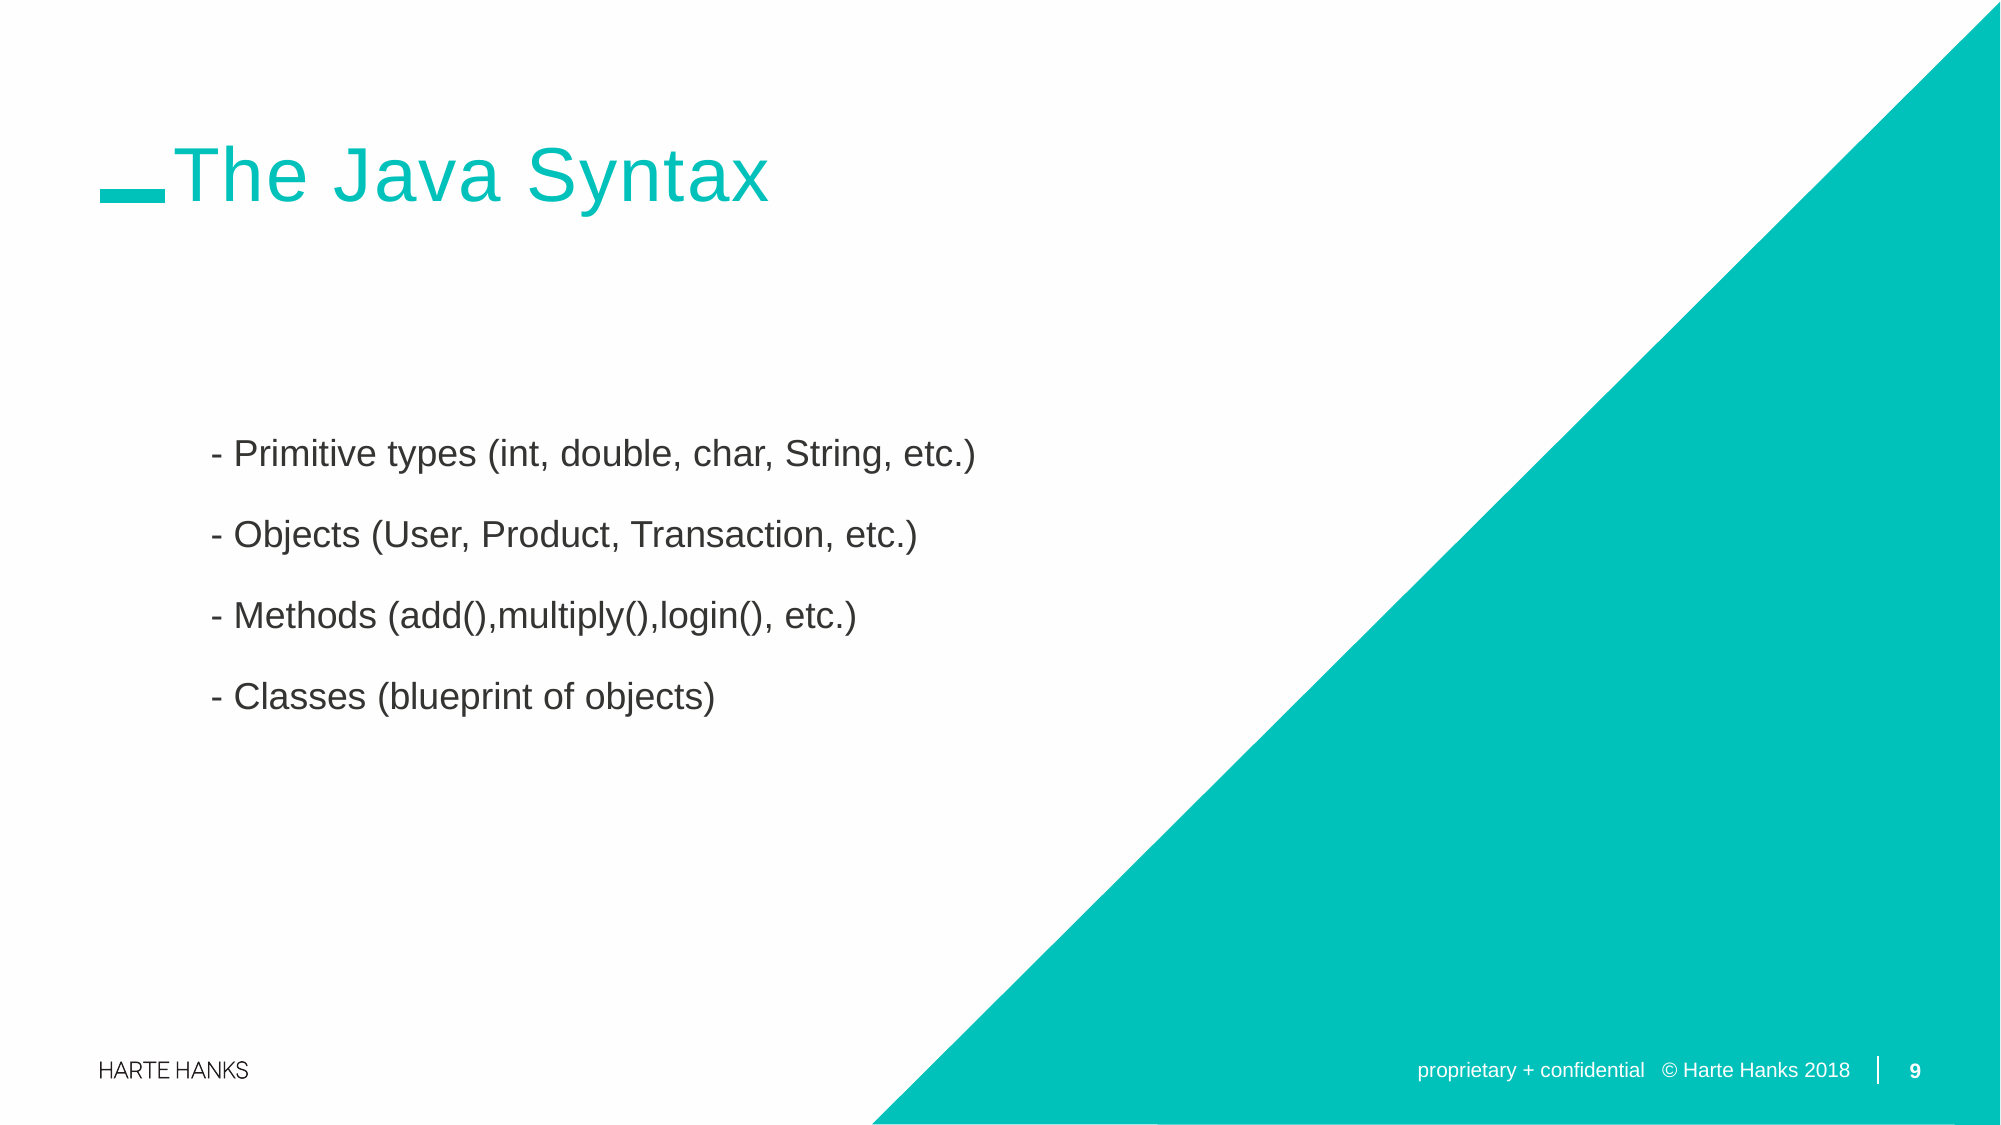

The Java Syntax
- Primitive types (int, double, char, String, etc.)

- Objects (User, Product, Transaction, etc.)

- Methods (add(),multiply(),login(), etc.)

- Classes (blueprint of objects)